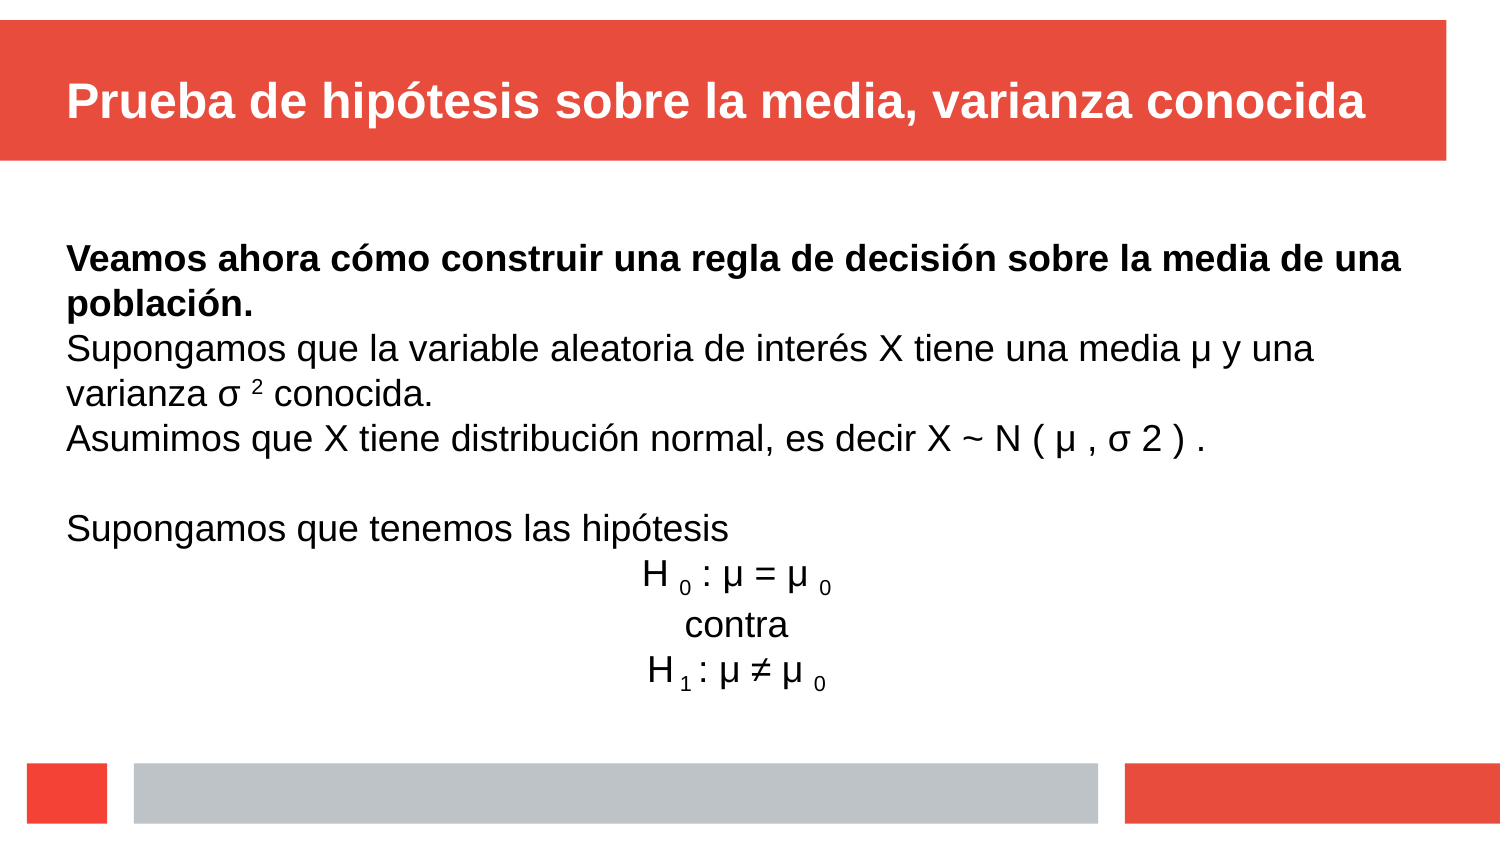

# Prueba de hipótesis sobre la media, varianza conocida
Veamos ahora cómo construir una regla de decisión sobre la media de una población.
Supongamos que la variable aleatoria de interés X tiene una media μ y una varianza σ 2 conocida.
Asumimos que X tiene distribución normal, es decir X ~ N ( μ , σ 2 ) .

Supongamos que tenemos las hipótesis
H 0 : μ = μ 0
contra
H 1 : μ ≠ μ 0